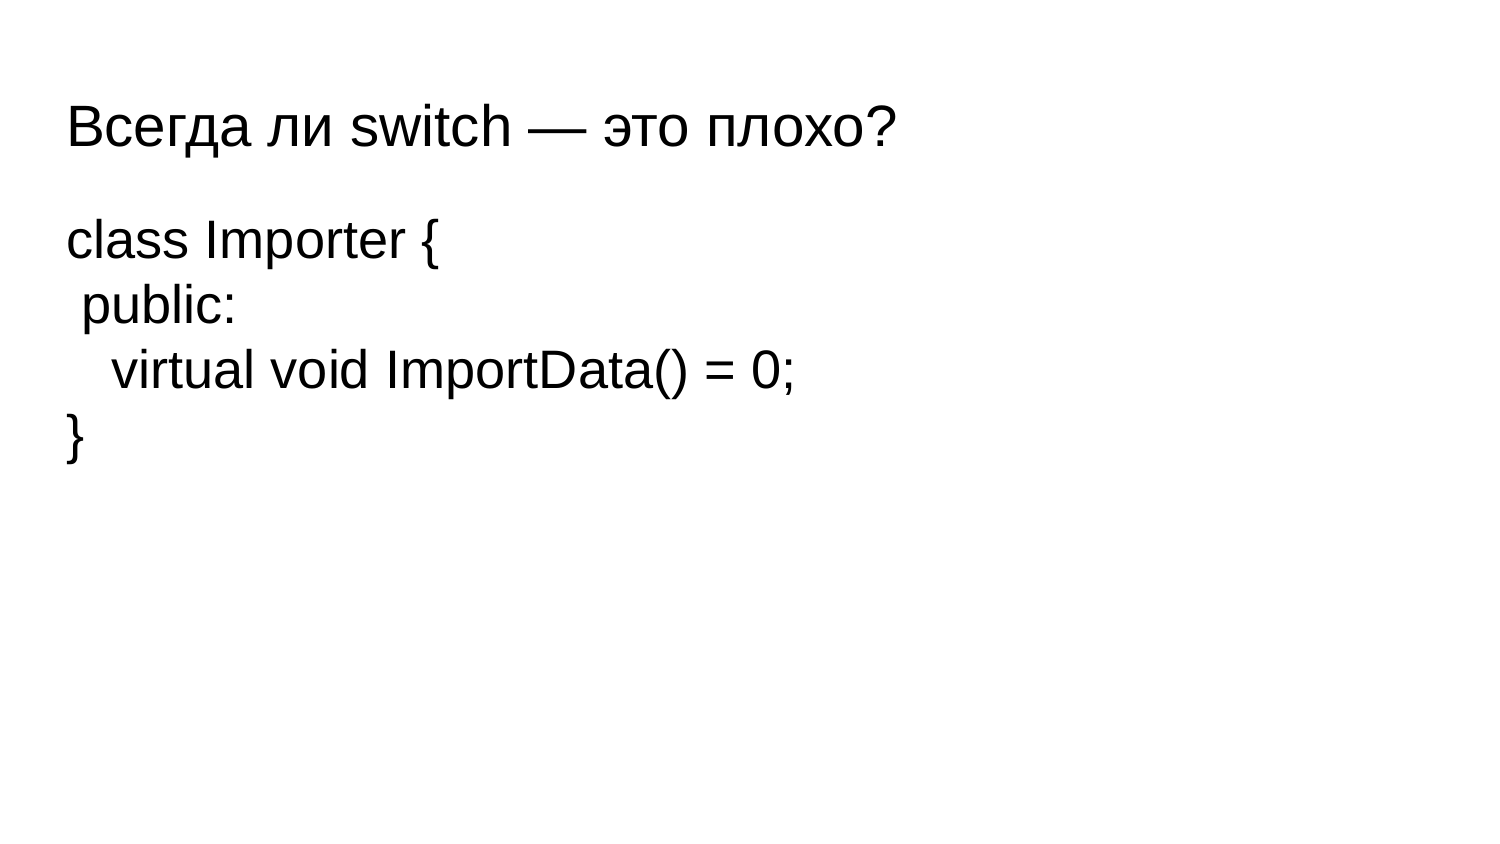

# Всегда ли switch — это плохо?
class Importer {
 public:
   virtual void ImportData() = 0;
}